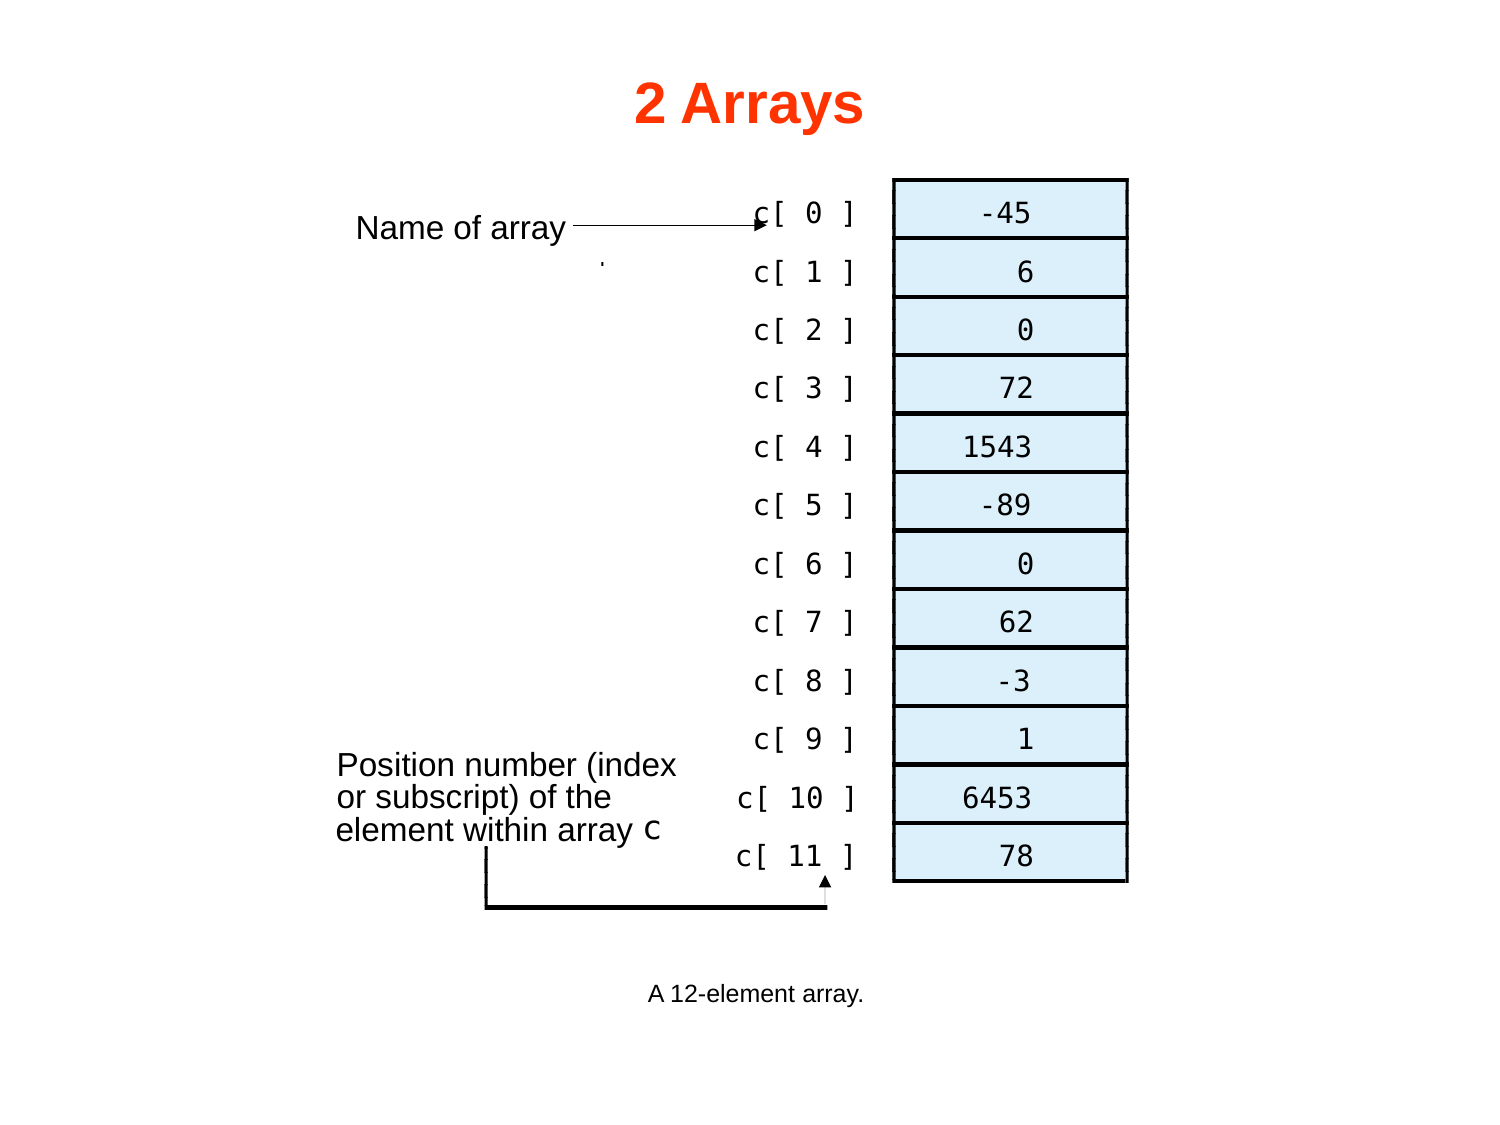

5
# 2 Arrays

c[ 0 ]
-45
Name of array

c[ 1 ]
6

c[ 2 ]
0

c[ 3 ]
72

c[ 4 ]
1543

c[ 5 ]
-89

c[ 6 ]
0

c[ 7 ]
62

c[ 8 ]
-3

c[ 9 ]
1
Position number (index

or subscript) of the
c[ 10 ]
6453
c
element within array

c[ 11 ]
78

A 12-element array.